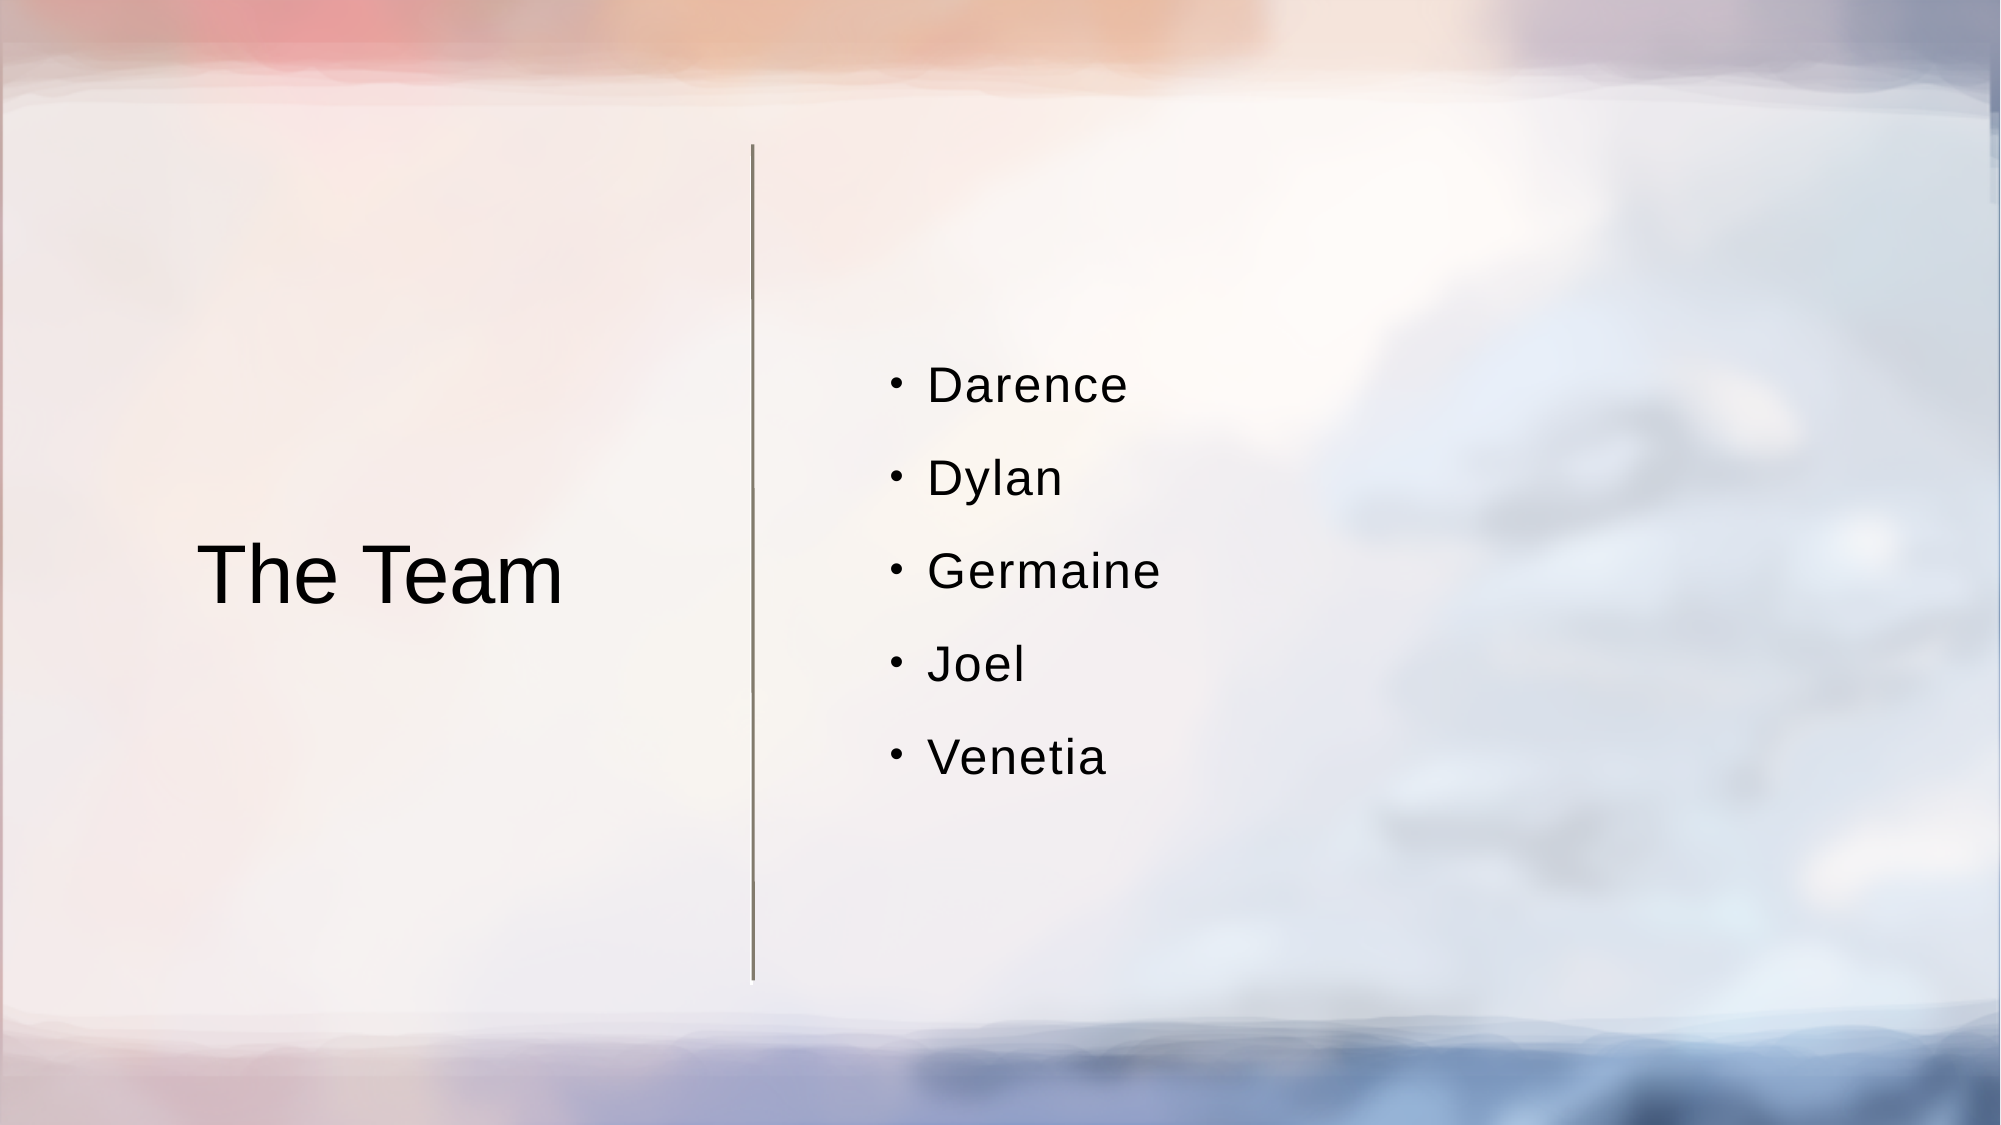

Darence
Dylan
Germaine
Joel
Venetia
# The Team